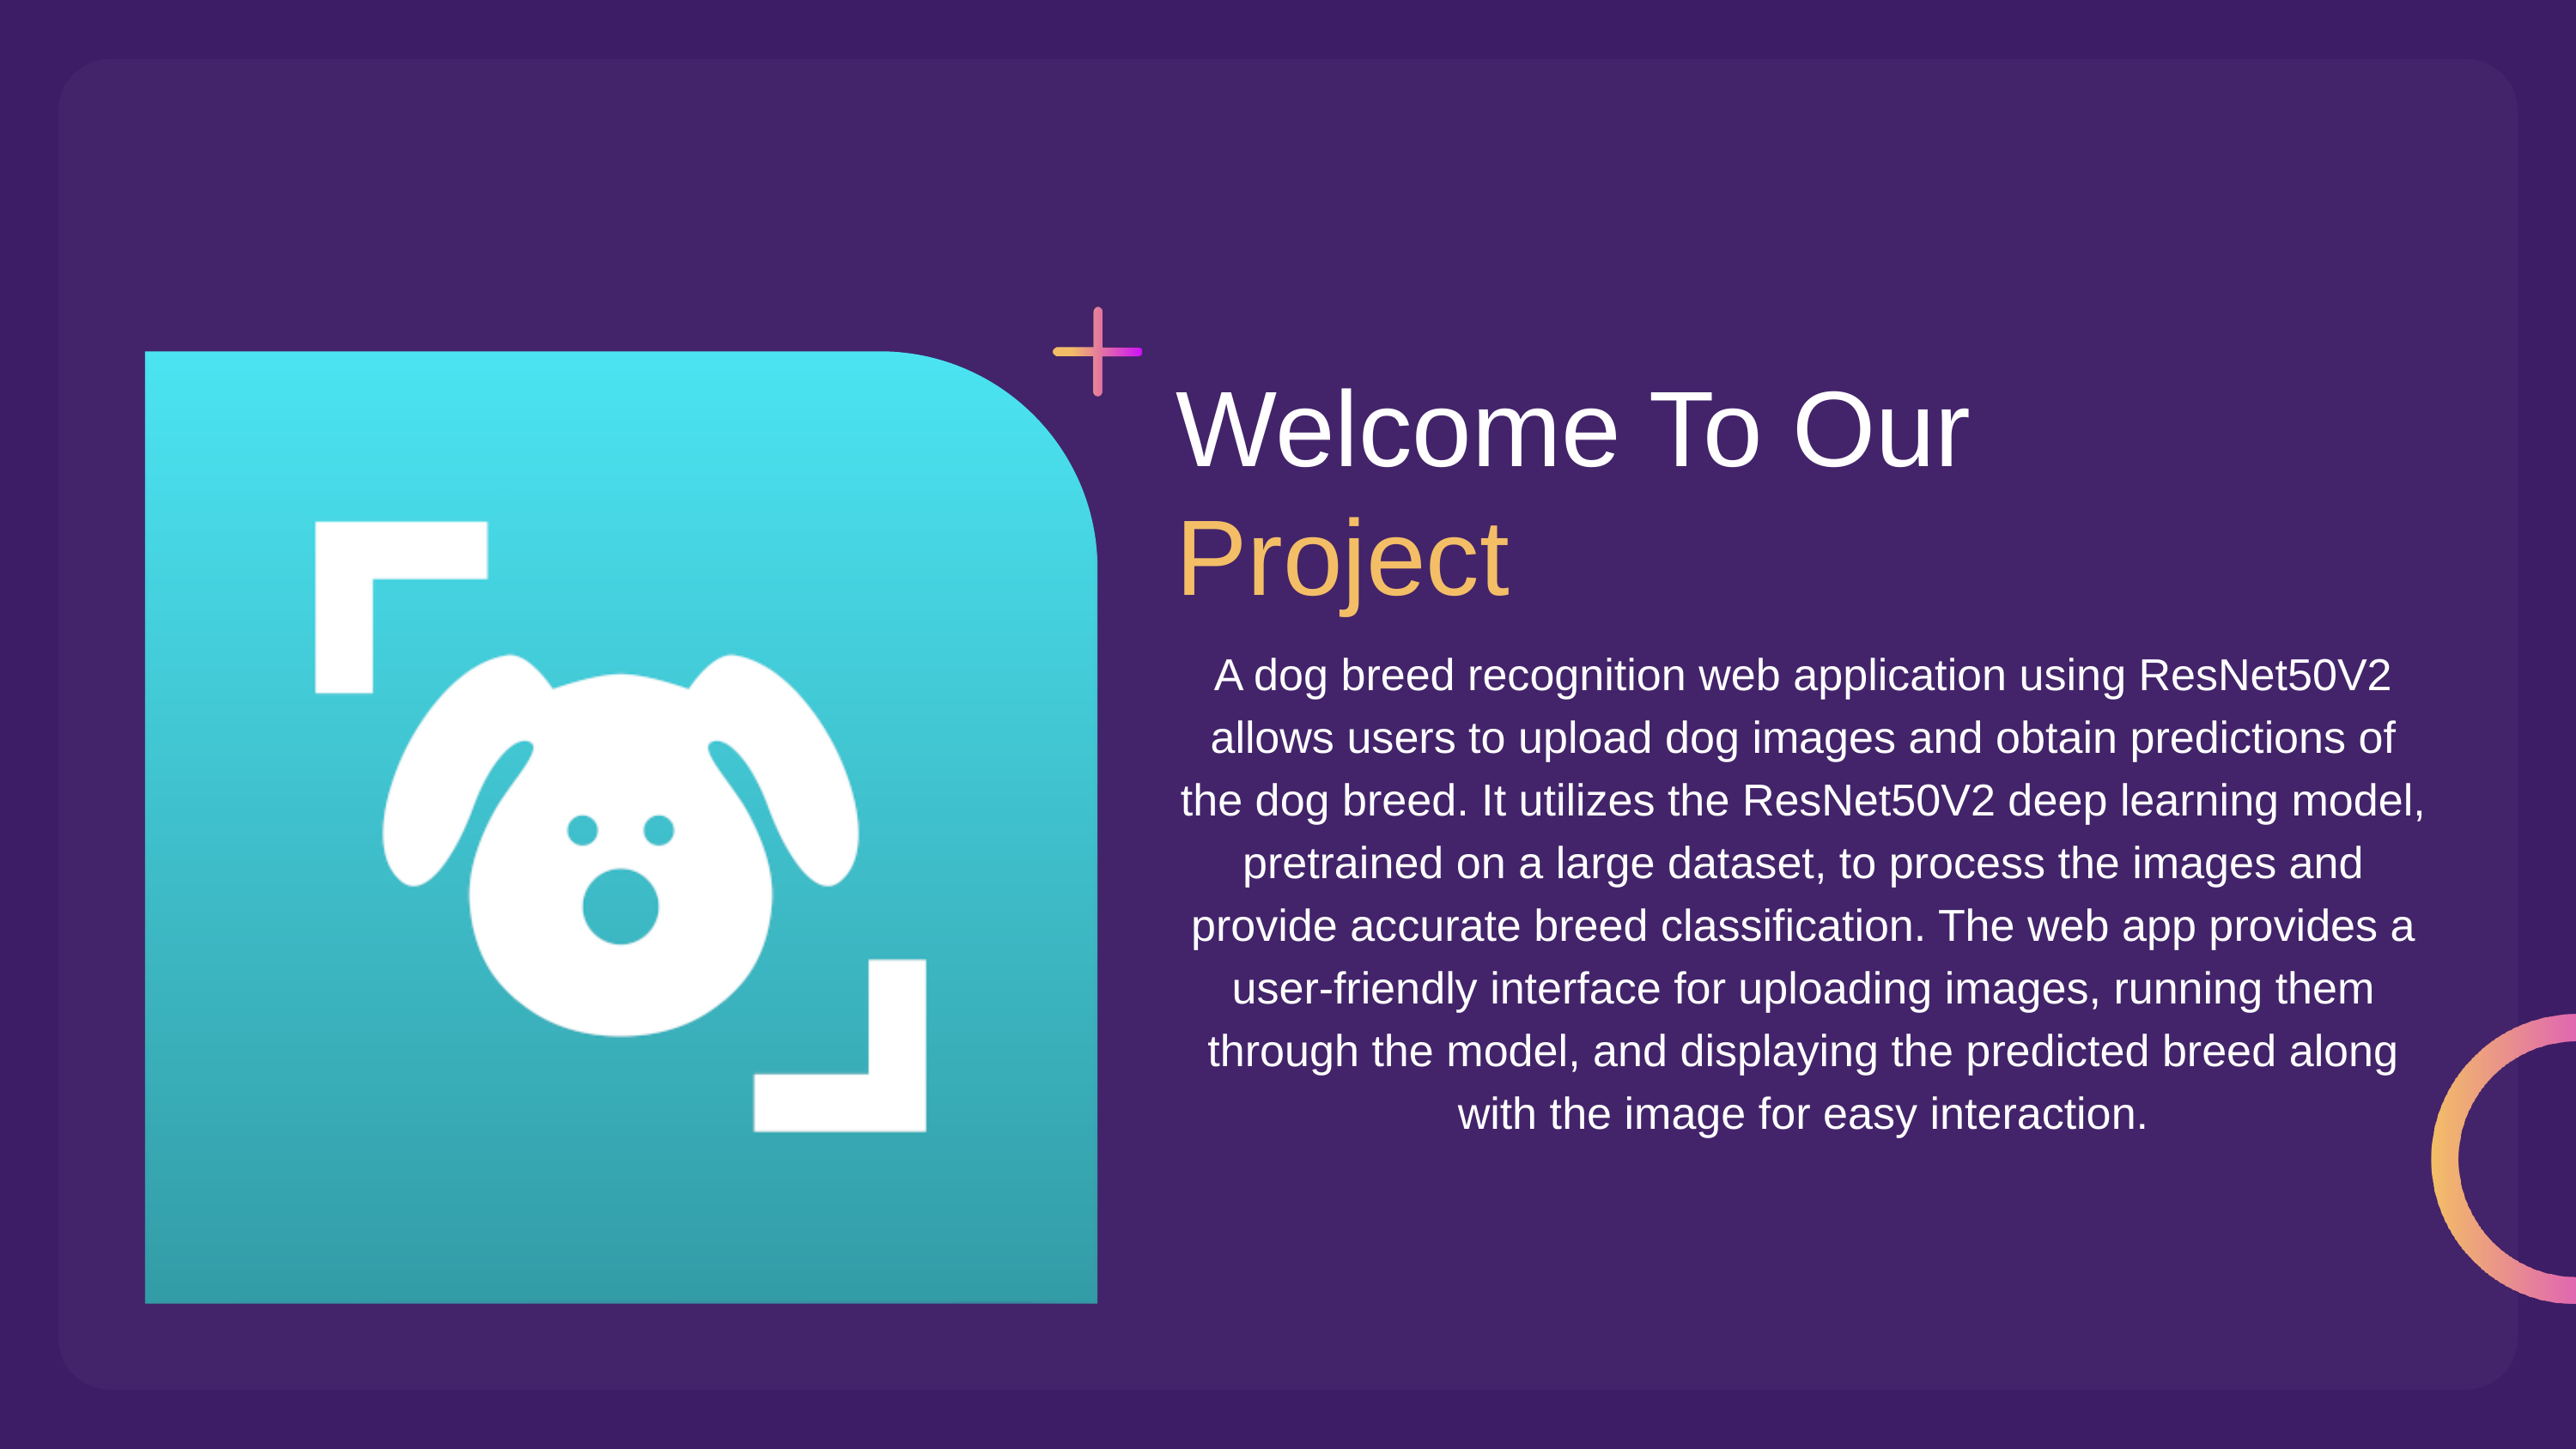

Welcome To Our
Project
A dog breed recognition web application using ResNet50V2 allows users to upload dog images and obtain predictions of the dog breed. It utilizes the ResNet50V2 deep learning model, pretrained on a large dataset, to process the images and provide accurate breed classification. The web app provides a user-friendly interface for uploading images, running them through the model, and displaying the predicted breed along with the image for easy interaction.